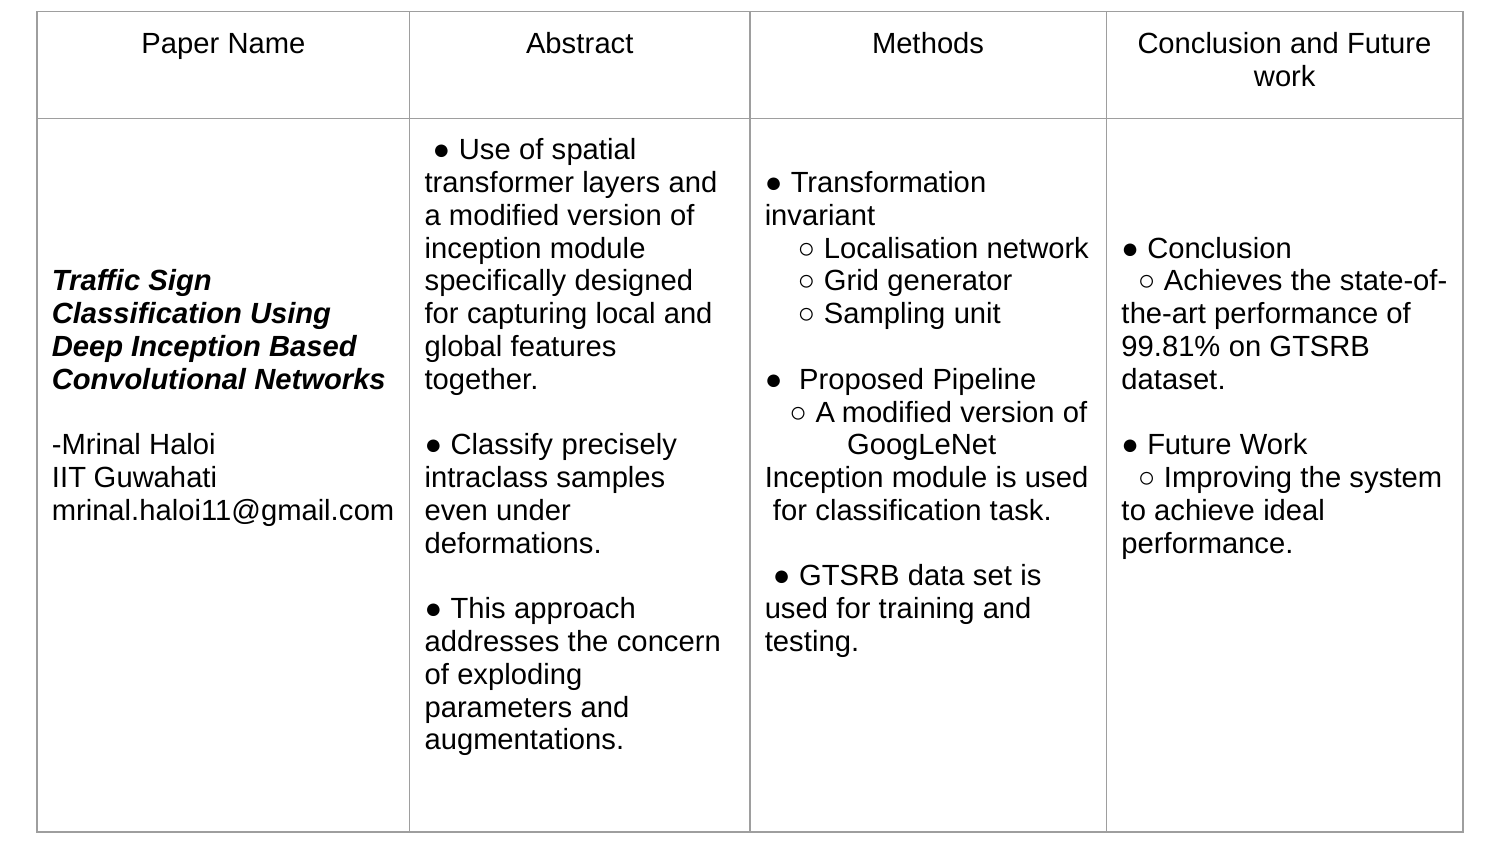

| Paper Name | Abstract | Methods | Conclusion and Future work |
| --- | --- | --- | --- |
| Traffic Sign Classification Using Deep Inception Based Convolutional Networks -Mrinal Haloi IIT Guwahati mrinal.haloi11@gmail.com | ● Use of spatial transformer layers and a modified version of inception module specifically designed for capturing local and global features together. ● Classify precisely intraclass samples even under deformations. ● This approach addresses the concern of exploding parameters and augmentations. | ● Transformation invariant ○ Localisation network ○ Grid generator ○ Sampling unit ● Proposed Pipeline ○ A modified version of GoogLeNet Inception module is used for classification task. ● GTSRB data set is used for training and testing. | ● Conclusion ○ Achieves the state-of-the-art performance of 99.81% on GTSRB dataset. ● Future Work ○ Improving the system to achieve ideal performance. |